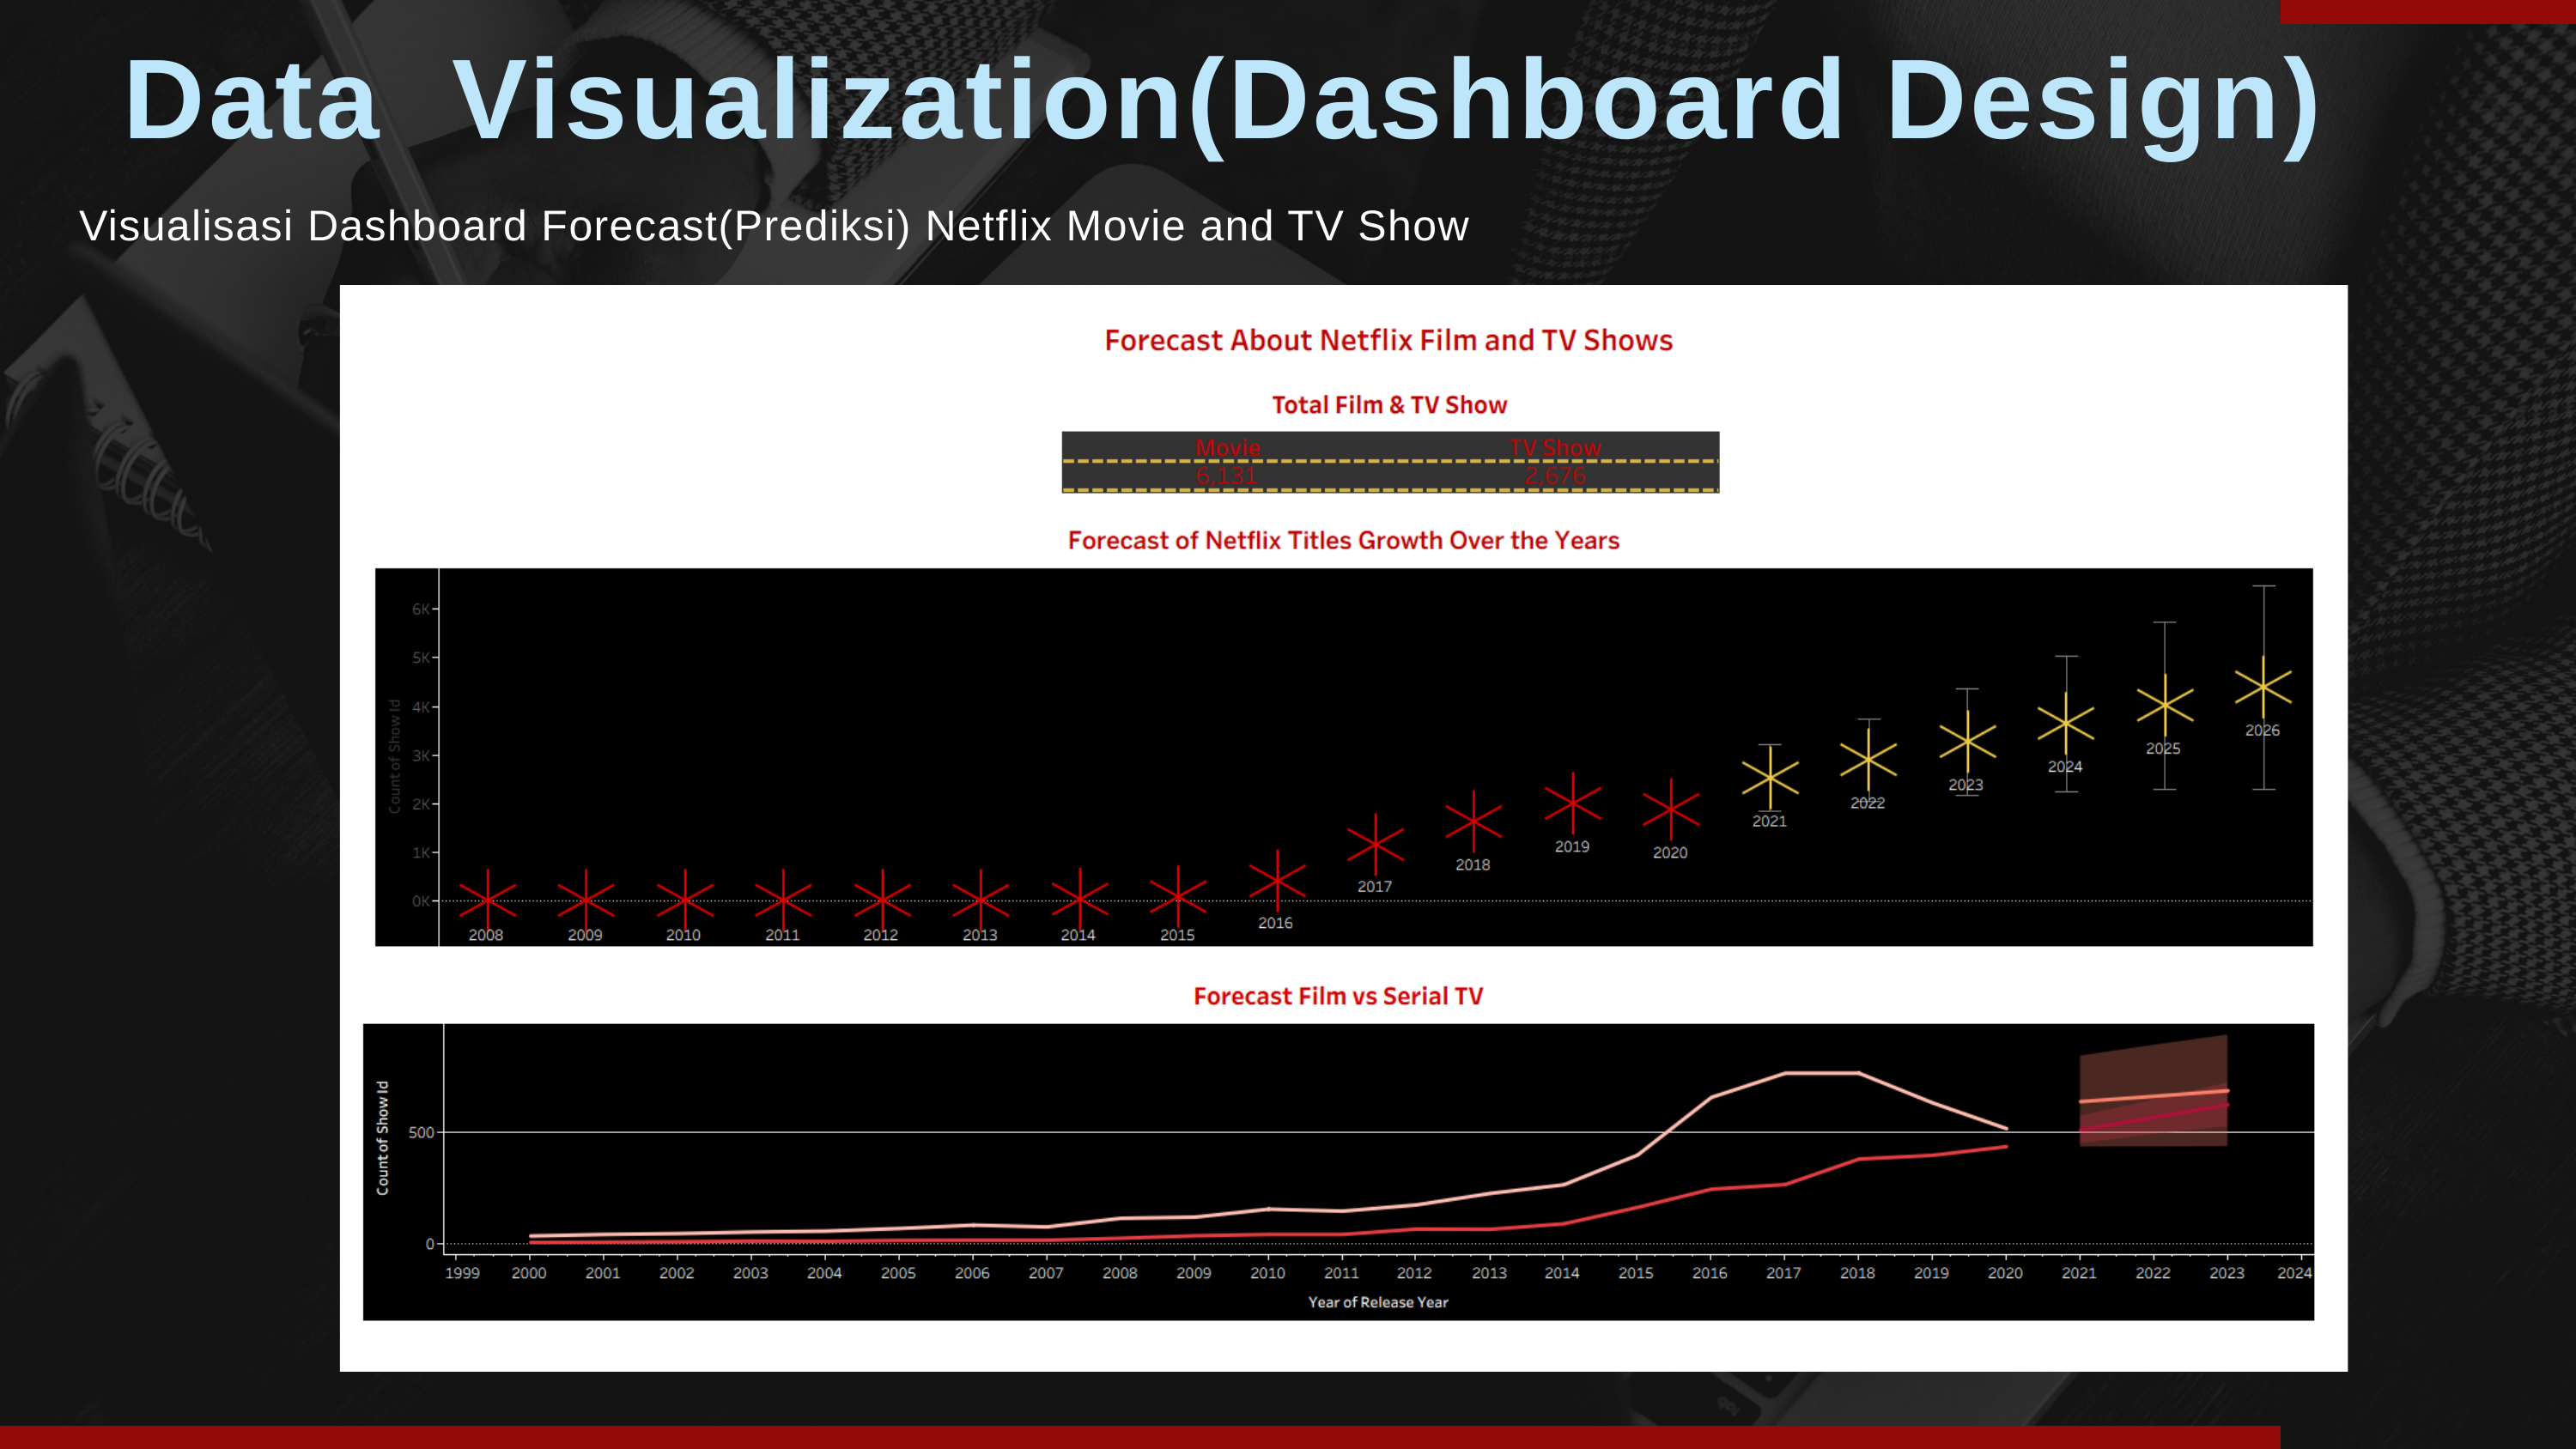

Data  Visualization(Dashboard Design)
Visualisasi Dashboard Forecast(Prediksi) Netflix Movie and TV Show